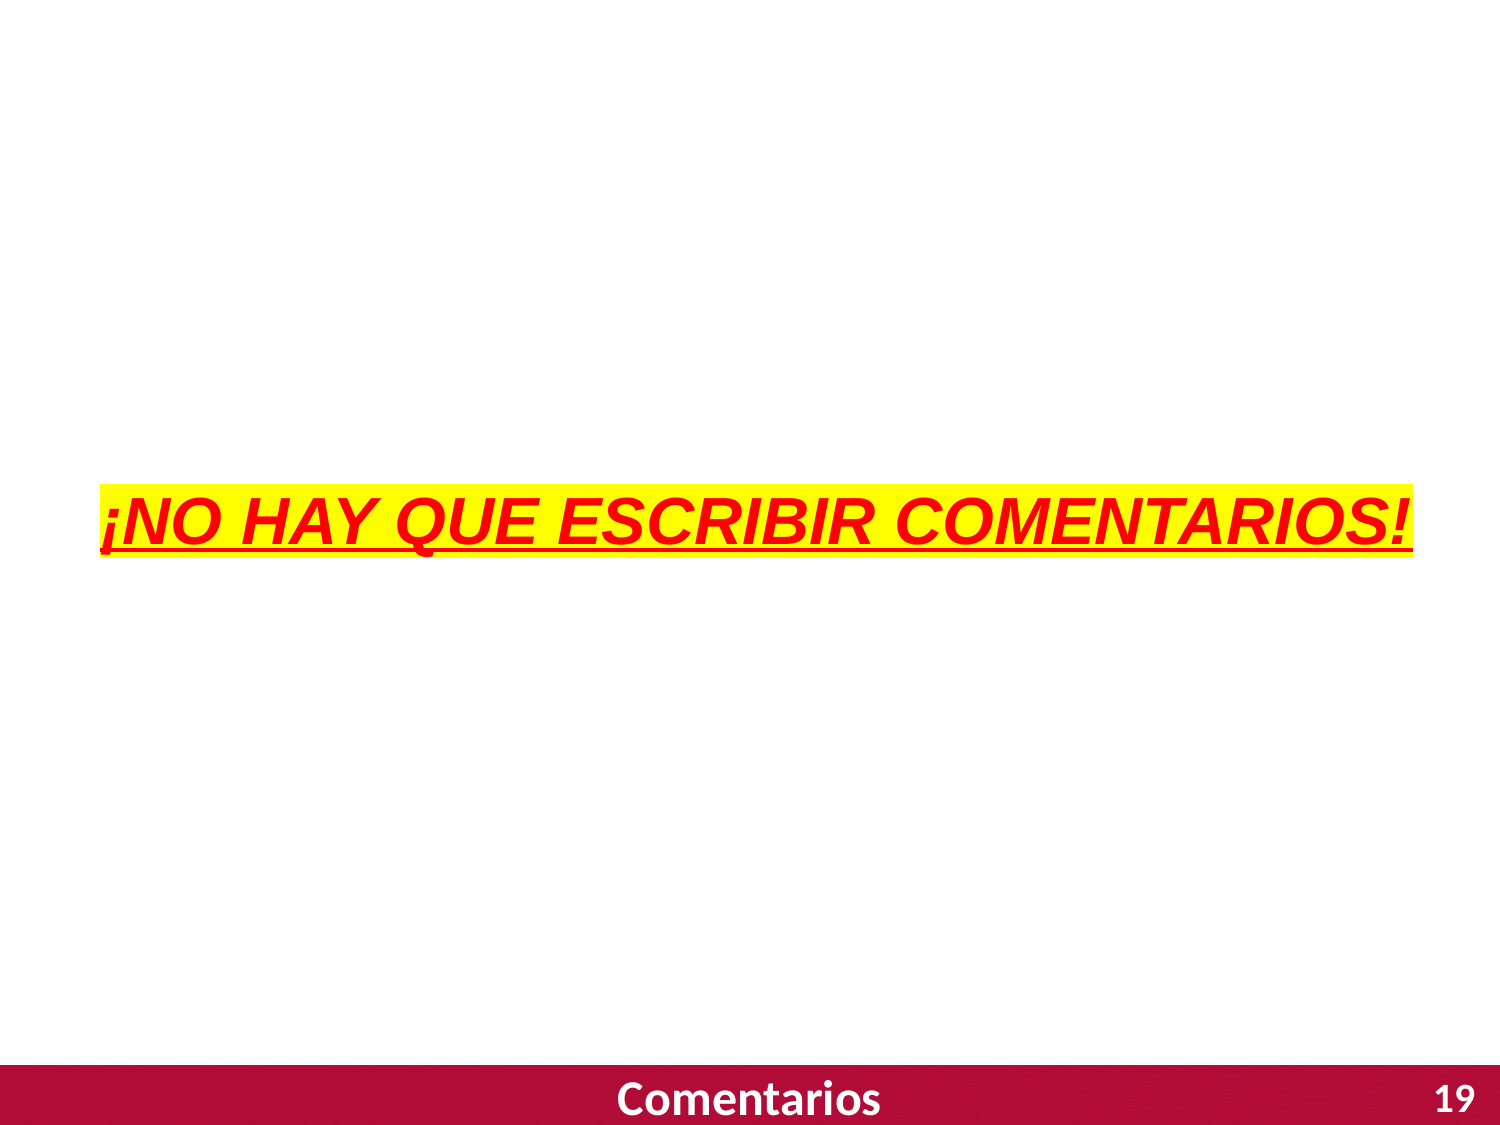

¡NO HAY QUE ESCRIBIR COMENTARIOS!
¡NO HAY QUE ESCRIBIR COMENTARIOS!
¡NO HAY QUE ESCRIBIR COMENTARIOS!
¡NO HAY QUE ESCRIBIR COMENTARIOS!
¡NO HAY QUE ESCRIBIR COMENTARIOS!
Comentarios